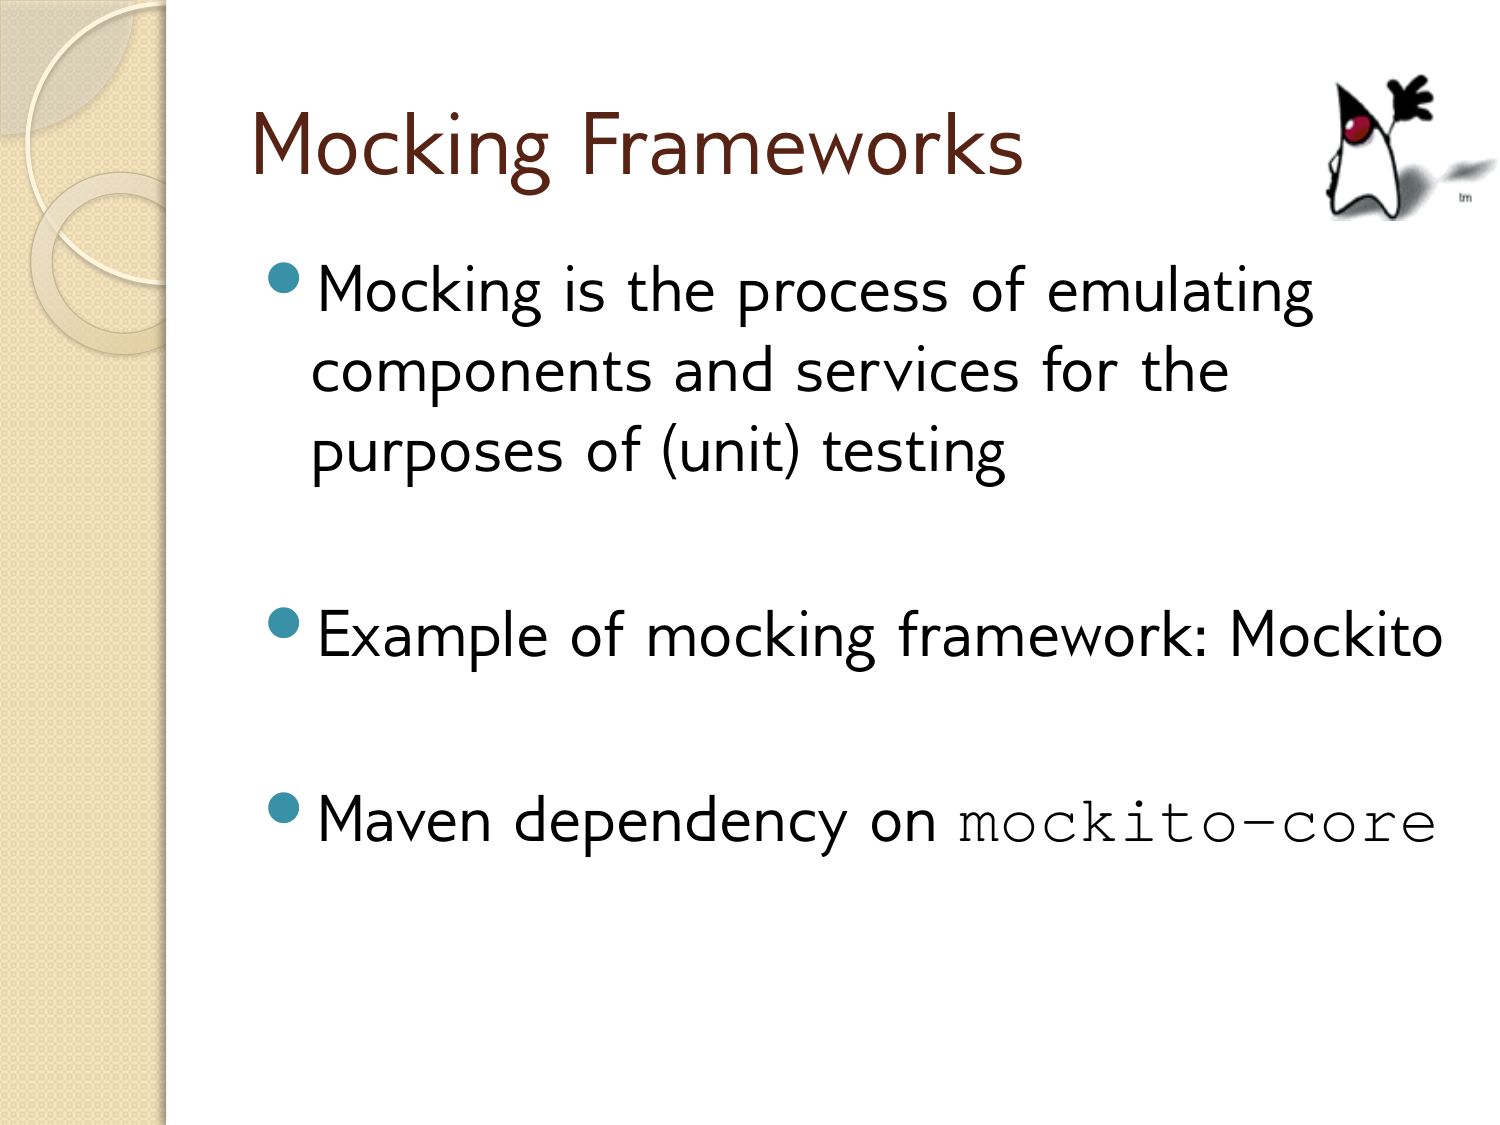

# Mocking Frameworks
Mocking is the process of emulating components and services for the purposes of (unit) testing

Example of mocking framework: Mockito

Maven dependency on mockito-core